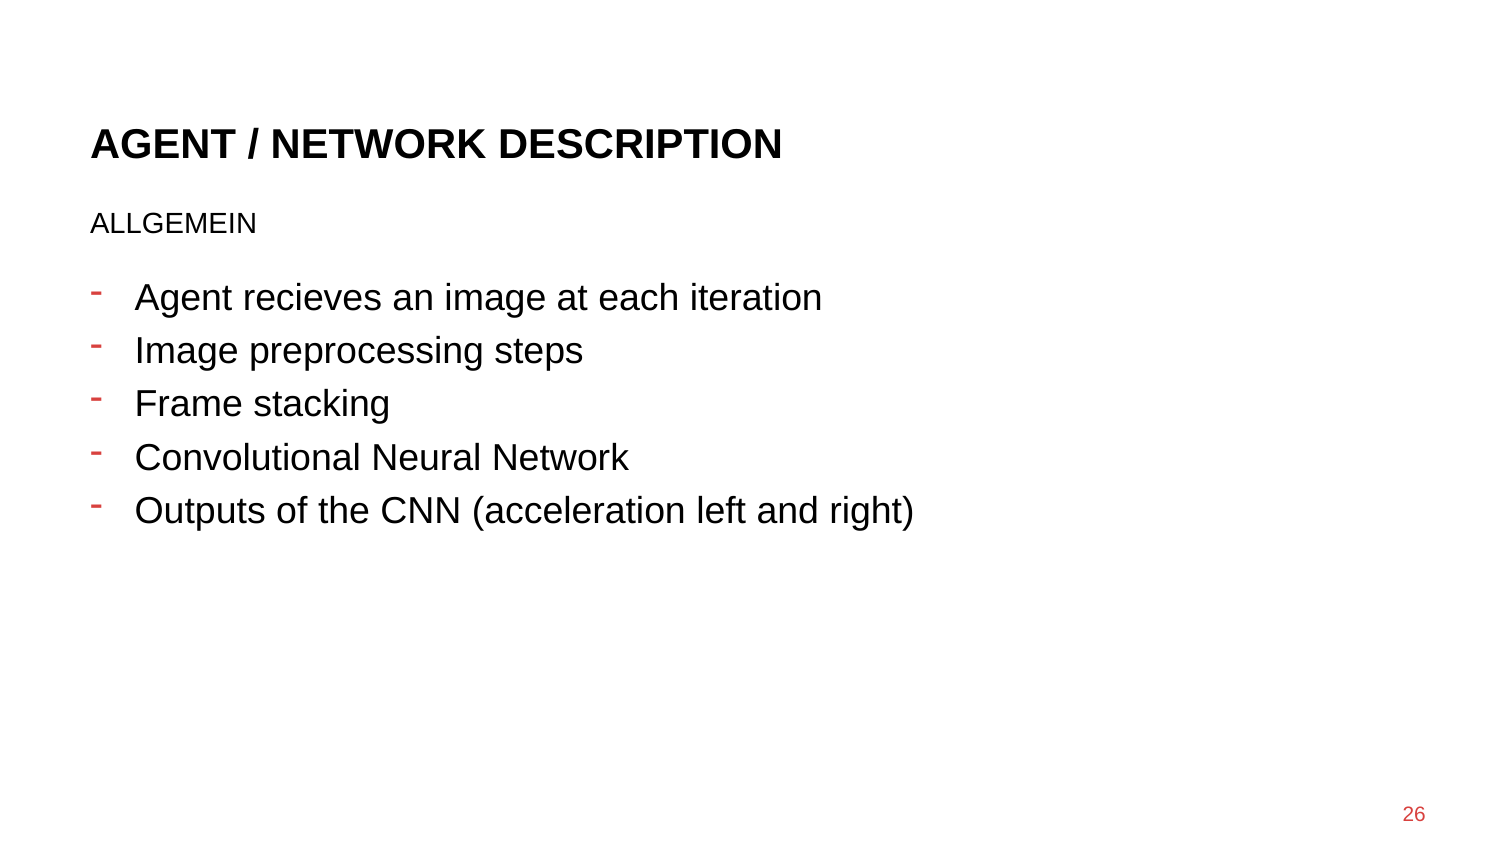

# Agent / Network Description
ALLGEMEIN
Agent recieves an image at each iteration
Image preprocessing steps
Frame stacking
Convolutional Neural Network
Outputs of the CNN (acceleration left and right)
26